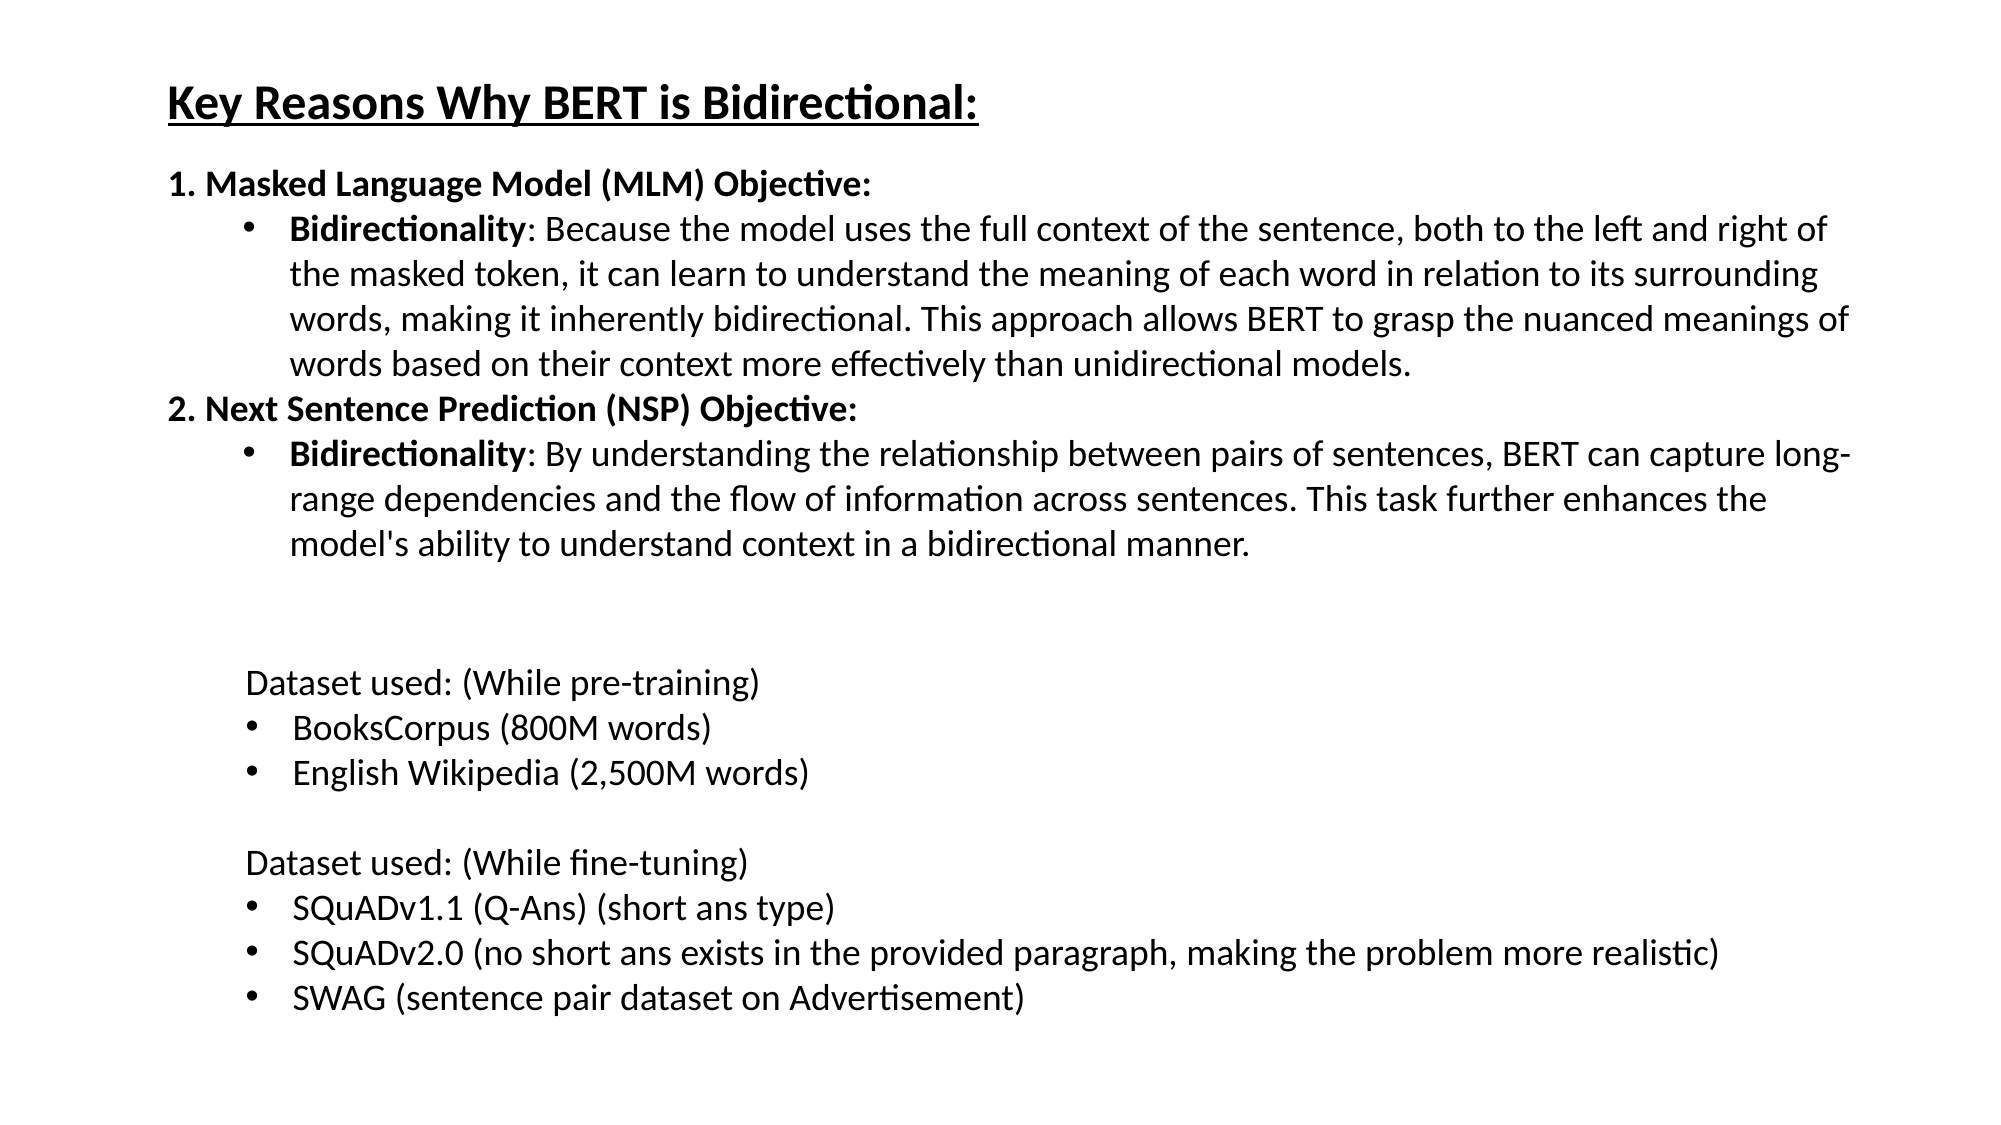

Key Reasons Why BERT is Bidirectional:
1. Masked Language Model (MLM) Objective:
Bidirectionality: Because the model uses the full context of the sentence, both to the left and right of the masked token, it can learn to understand the meaning of each word in relation to its surrounding words, making it inherently bidirectional. This approach allows BERT to grasp the nuanced meanings of words based on their context more effectively than unidirectional models.
2. Next Sentence Prediction (NSP) Objective:
Bidirectionality: By understanding the relationship between pairs of sentences, BERT can capture long-range dependencies and the flow of information across sentences. This task further enhances the model's ability to understand context in a bidirectional manner.
Dataset used: (While pre-training)
BooksCorpus (800M words)
English Wikipedia (2,500M words)

Dataset used: (While fine-tuning)
SQuADv1.1 (Q-Ans) (short ans type)
SQuADv2.0 (no short ans exists in the provided paragraph, making the problem more realistic)
SWAG (sentence pair dataset on Advertisement)